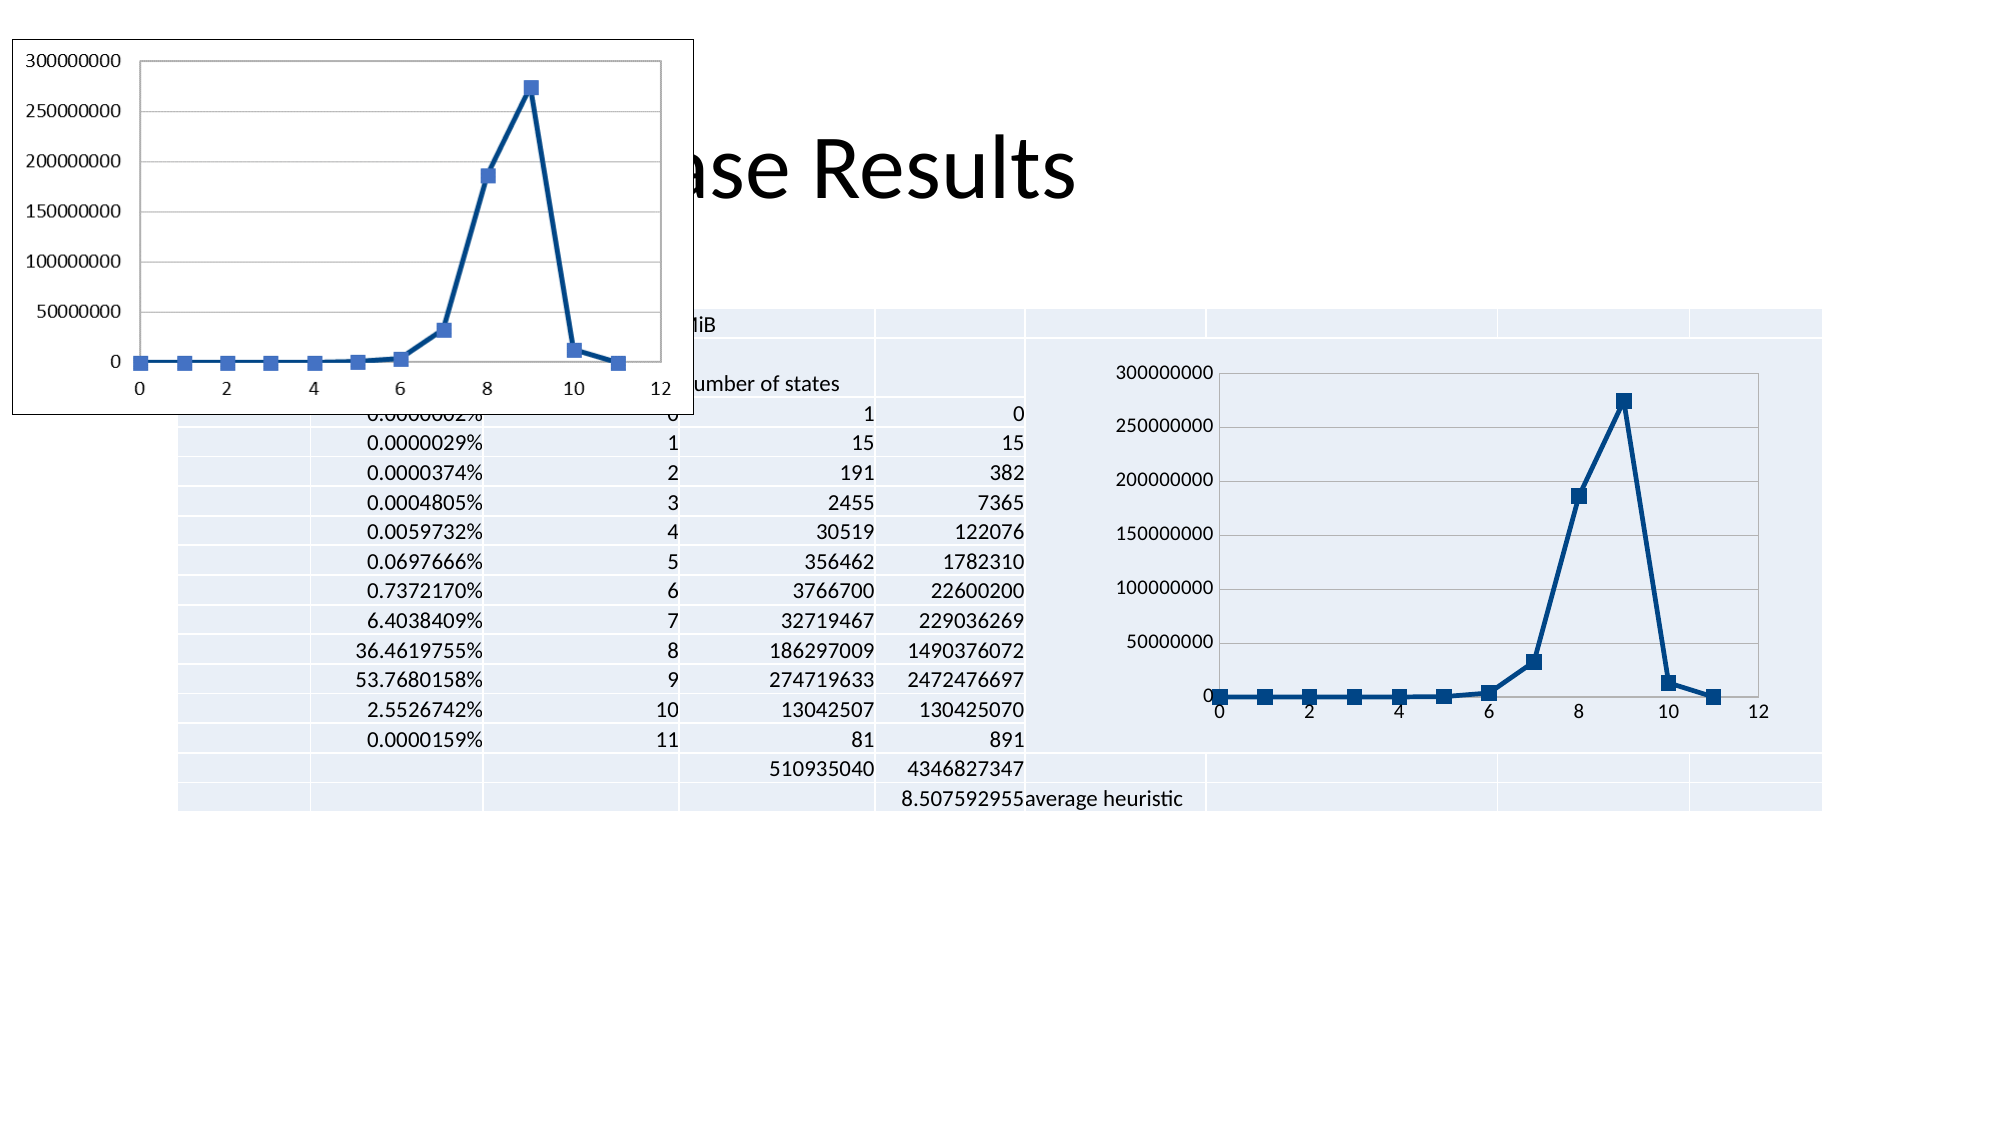

# Pattern Database Results
|  | 7 Edge DB | 243.63 | MiB |  |  |  |  |  |
| --- | --- | --- | --- | --- | --- | --- | --- | --- |
|  |  | Number of moves from solved state | Number of states |  |  |  |  |  |
|  | 0.0000002% | 0 | 1 | 0 |  |  |  |  |
|  | 0.0000029% | 1 | 15 | 15 |  |  |  |  |
|  | 0.0000374% | 2 | 191 | 382 |  |  |  |  |
|  | 0.0004805% | 3 | 2455 | 7365 |  |  |  |  |
|  | 0.0059732% | 4 | 30519 | 122076 |  |  |  |  |
|  | 0.0697666% | 5 | 356462 | 1782310 |  |  |  |  |
|  | 0.7372170% | 6 | 3766700 | 22600200 |  |  |  |  |
|  | 6.4038409% | 7 | 32719467 | 229036269 |  |  |  |  |
|  | 36.4619755% | 8 | 186297009 | 1490376072 |  |  |  |  |
|  | 53.7680158% | 9 | 274719633 | 2472476697 |  |  |  |  |
|  | 2.5526742% | 10 | 13042507 | 130425070 |  |  |  |  |
|  | 0.0000159% | 11 | 81 | 891 |  |  |  |  |
|  |  |  | 510935040 | 4346827347 |  |  |  |  |
|  |  |  |  | 8.507592955 | average heuristic |  |  |  |

### Chart

| Category | Number of states |
|---|---|